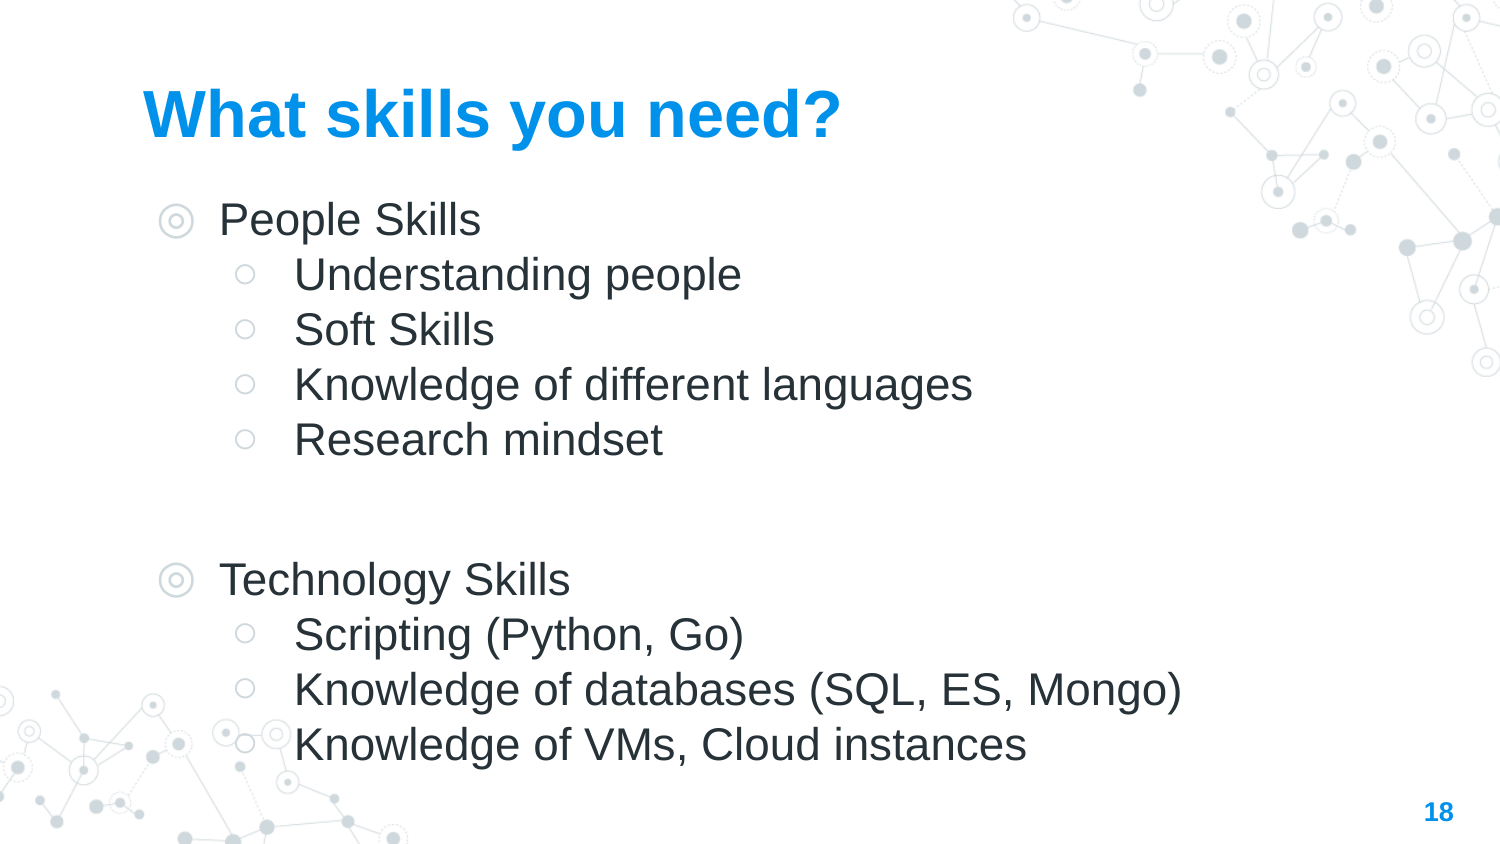

# What skills you need?
People Skills
Understanding people
Soft Skills
Knowledge of different languages
Research mindset

Technology Skills
Scripting (Python, Go)
Knowledge of databases (SQL, ES, Mongo)
Knowledge of VMs, Cloud instances
18